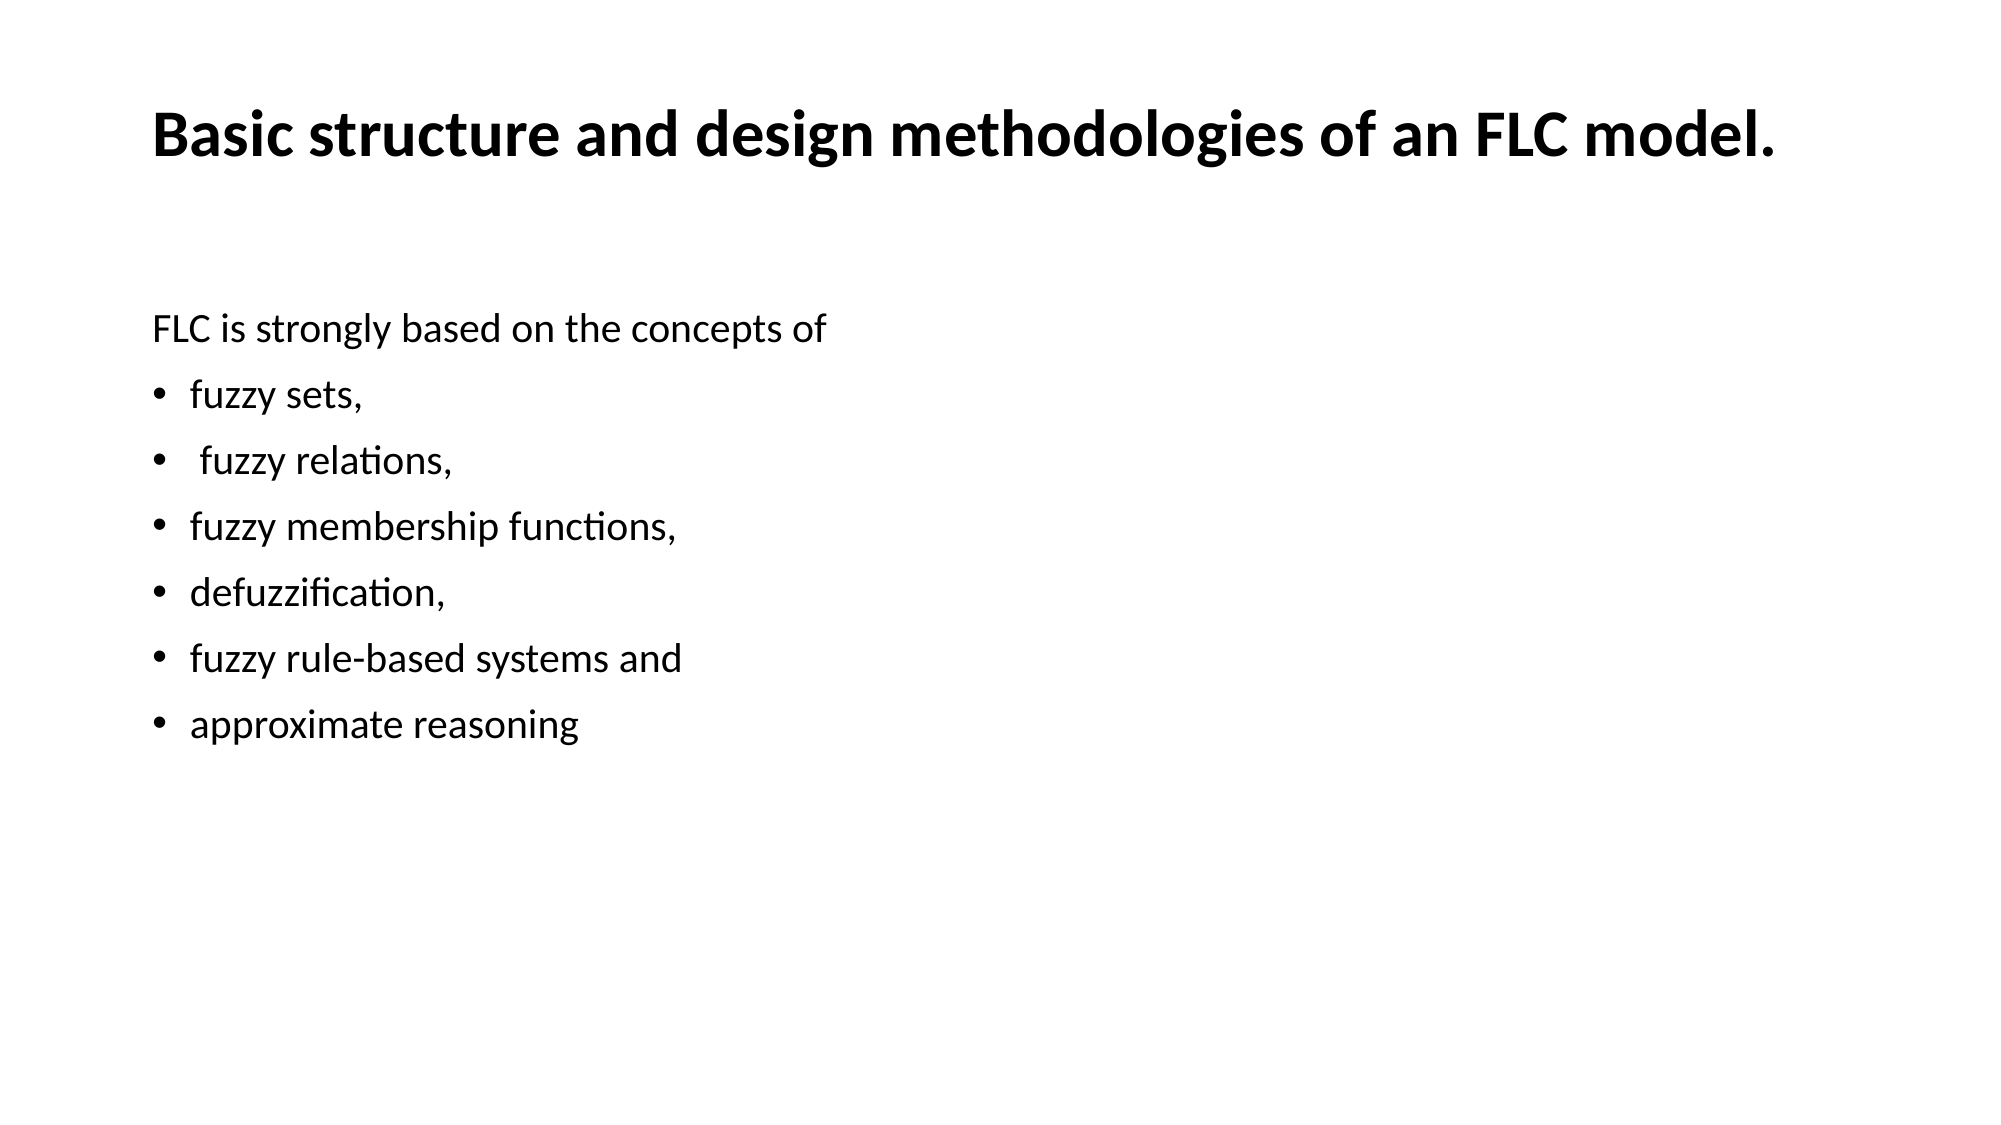

# Basic structure and design methodologies of an FLC model.
FLC is strongly based on the concepts of
fuzzy sets,
 fuzzy relations,
fuzzy membership functions,
defuzzification,
fuzzy rule-based systems and
approximate reasoning